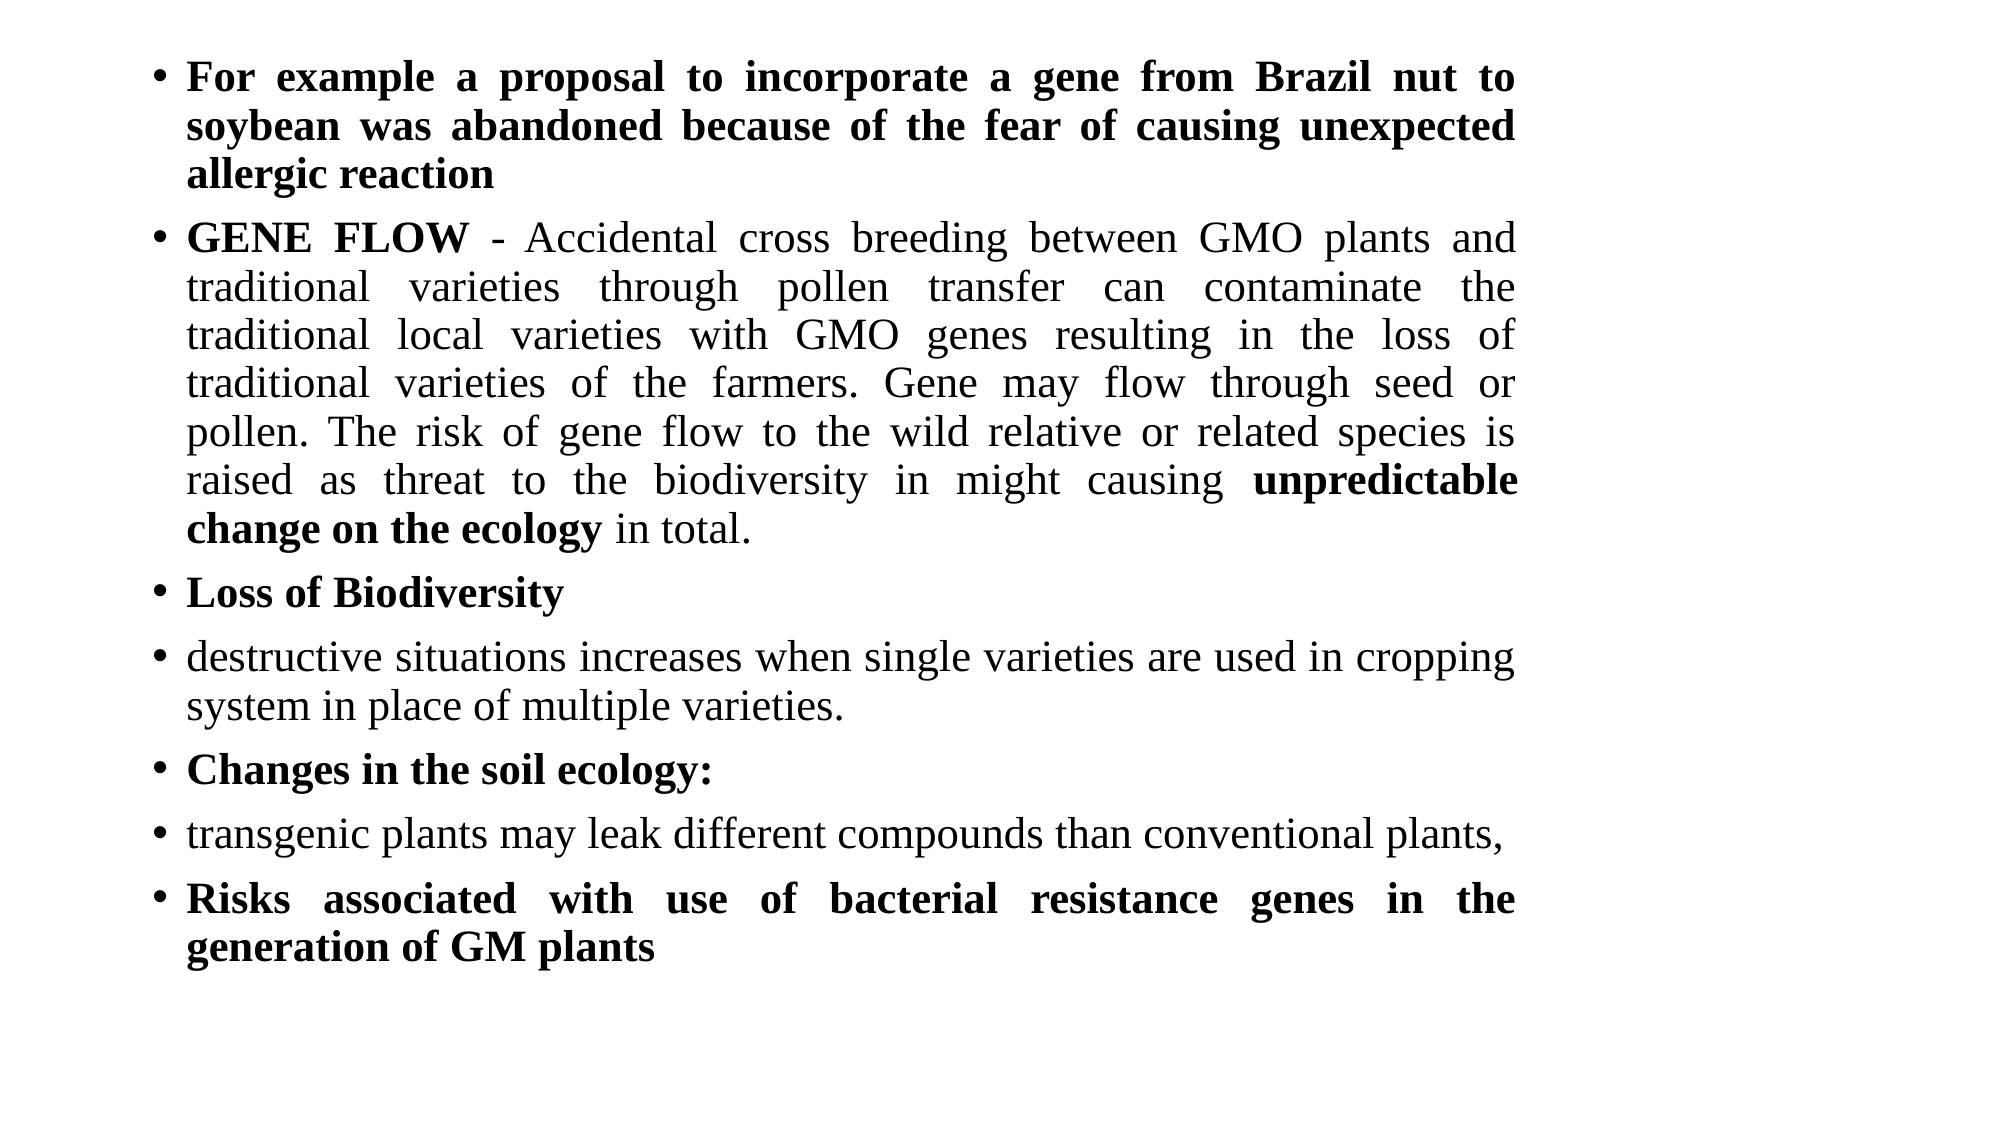

For example a proposal to incorporate a gene from Brazil nut to soybean was abandoned because of the fear of causing unexpected allergic reaction
GENE FLOW - Accidental cross breeding between GMO plants and traditional varieties through pollen transfer can contaminate the traditional local varieties with GMO genes resulting in the loss of traditional varieties of the farmers. Gene may flow through seed or pollen. The risk of gene flow to the wild relative or related species is raised as threat to the biodiversity in might causing unpredictable change on the ecology in total.
Loss of Biodiversity
destructive situations increases when single varieties are used in cropping system in place of multiple varieties.
Changes in the soil ecology:
transgenic plants may leak different compounds than conventional plants,
Risks associated with use of bacterial resistance genes in the generation of GM plants